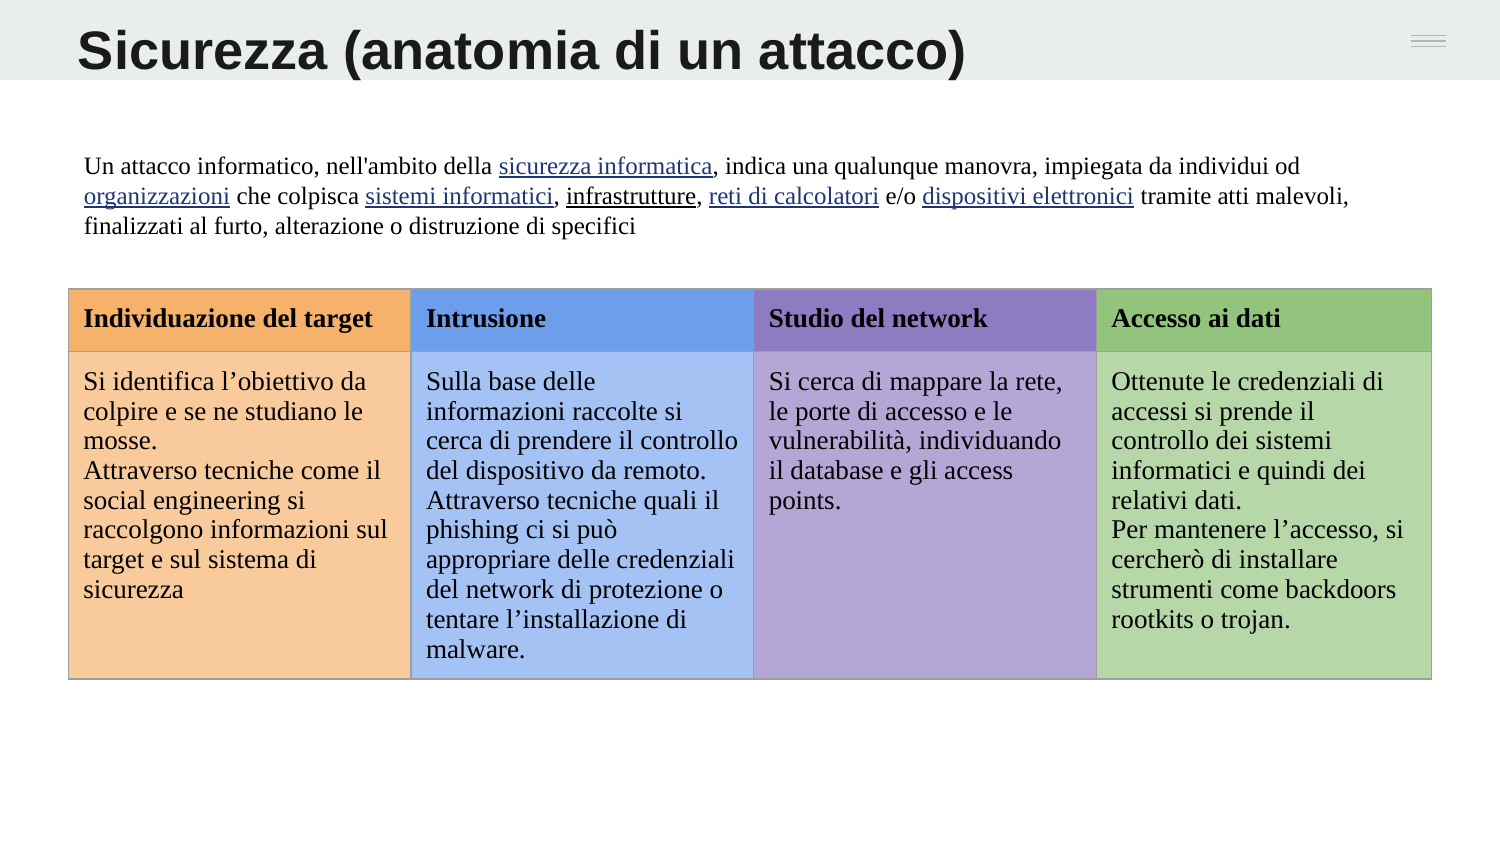

# Sicurezza (anatomia di un attacco)
Un attacco informatico, nell'ambito della sicurezza informatica, indica una qualunque manovra, impiegata da individui od organizzazioni che colpisca sistemi informatici, infrastrutture, reti di calcolatori e/o dispositivi elettronici tramite atti malevoli, finalizzati al furto, alterazione o distruzione di specifici

| Individuazione del target | Intrusione | Studio del network | Accesso ai dati |
| --- | --- | --- | --- |
| Si identifica l’obiettivo da colpire e se ne studiano le mosse. Attraverso tecniche come il social engineering si raccolgono informazioni sul target e sul sistema di sicurezza | Sulla base delle informazioni raccolte si cerca di prendere il controllo del dispositivo da remoto. Attraverso tecniche quali il phishing ci si può appropriare delle credenziali del network di protezione o tentare l’installazione di malware. | Si cerca di mappare la rete, le porte di accesso e le vulnerabilità, individuando il database e gli access points. | Ottenute le credenziali di accessi si prende il controllo dei sistemi informatici e quindi dei relativi dati. Per mantenere l’accesso, si cercherò di installare strumenti come backdoors rootkits o trojan. |